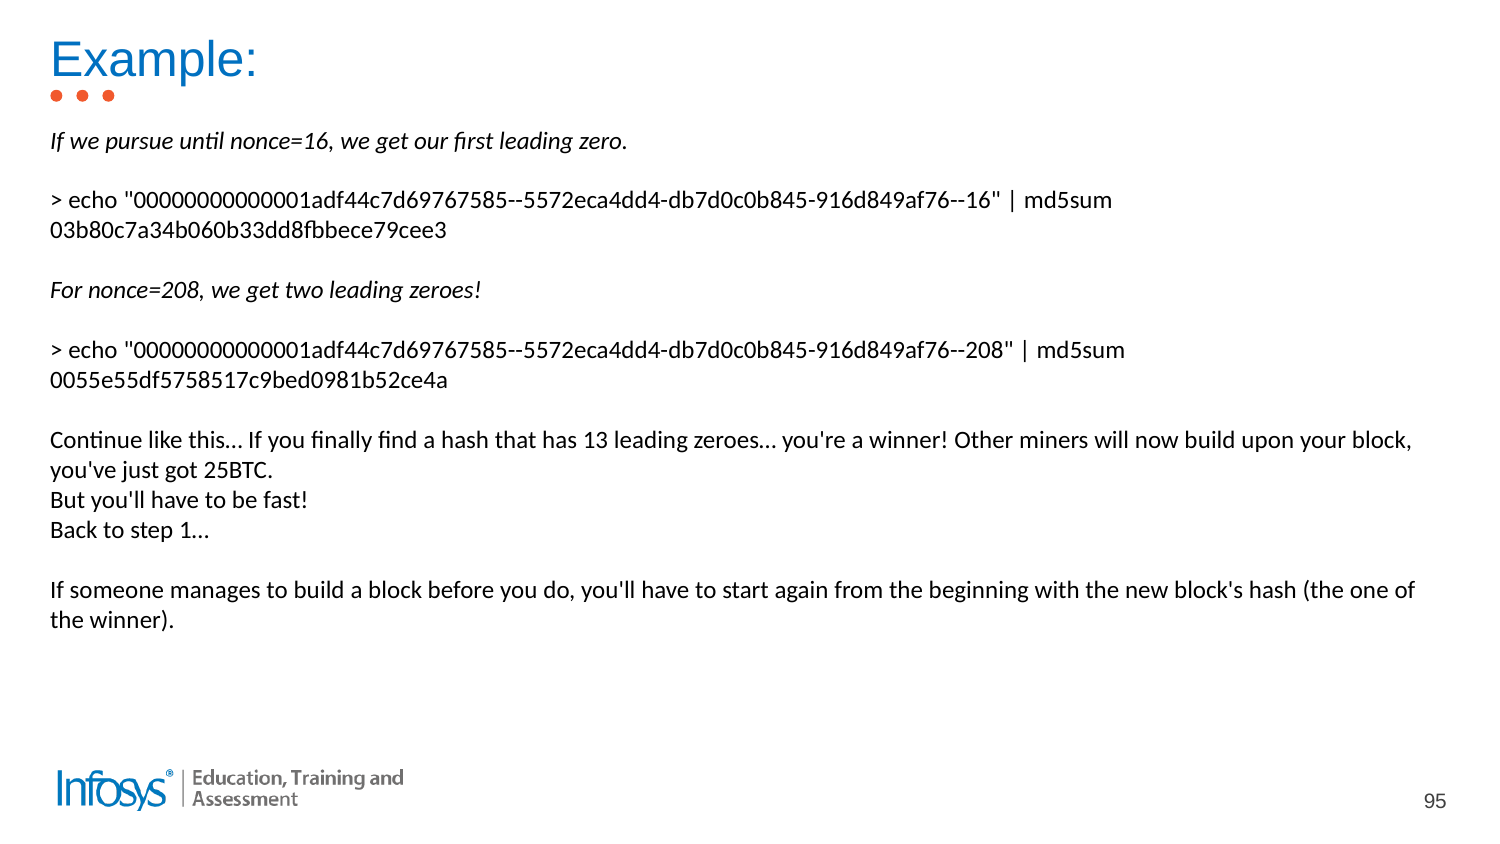

# Example:
If we pursue until nonce=16, we get our first leading zero.

> echo "00000000000001adf44c7d69767585--5572eca4dd4-db7d0c0b845-916d849af76--16" | md5sum
03b80c7a34b060b33dd8fbbece79cee3

For nonce=208, we get two leading zeroes!

> echo "00000000000001adf44c7d69767585--5572eca4dd4-db7d0c0b845-916d849af76--208" | md5sum
0055e55df5758517c9bed0981b52ce4a

Continue like this… If you finally find a hash that has 13 leading zeroes… you're a winner! Other miners will now build upon your block, you've just got 25BTC.
But you'll have to be fast!
Back to step 1…

If someone manages to build a block before you do, you'll have to start again from the beginning with the new block's hash (the one of the winner).
95